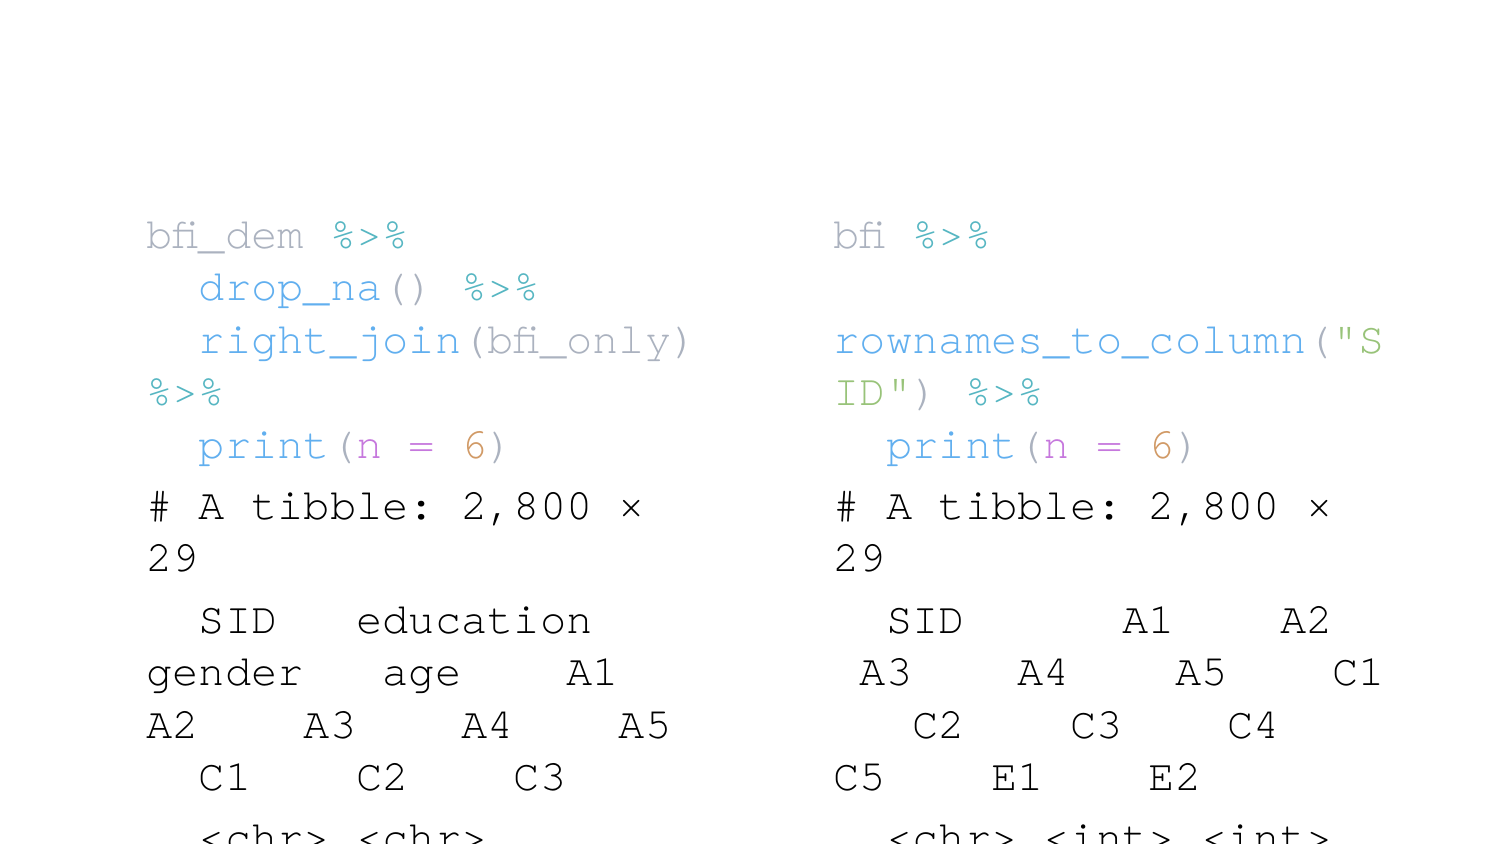

bfi_dem %>%
  drop_na() %>%
  right_join(bfi_only) %>%
  print(n = 6)
# A tibble: 2,800 × 29
  SID   education   gender   age    A1    A2    A3    A4    A5    C1    C2    C3
  <chr> <chr>        <int> <int> <int> <int> <int> <int> <int> <int> <int> <int>
1 6     Some Colle…      2    21     6     6     5     6     5     6     6     6
2 8     HS               1    19     4     3     1     5     1     3     2     4
3 9     Below HS         1    19     4     3     6     3     3     6     6     3
4 11    Below HS         1    21     4     4     5     6     5     4     3     5
5 15    Below HS         1    17     4     5     2     2     1     5     5     5
6 23    Higher Deg…      1    68     1     5     6     5     6     4     3     2
# … with 2,794 more rows, and 17 more variables: C4 <int>, C5 <int>, E1 <int>,
#   E2 <int>, E3 <int>, E4 <int>, E5 <int>, N1 <int>, N2 <int>, N3 <int>,
#   N4 <int>, N5 <int>, O1 <int>, O2 <int>, O3 <int>, O4 <int>, O5 <int>
bfi %>%
  rownames_to_column("SID") %>%
  print(n = 6)
# A tibble: 2,800 × 29
  SID      A1    A2    A3    A4    A5    C1    C2    C3    C4    C5    E1    E2
  <chr> <int> <int> <int> <int> <int> <int> <int> <int> <int> <int> <int> <int>
1 1         2     4     3     4     4     2     3     3     4     4     3     3
2 2         2     4     5     2     5     5     4     4     3     4     1     1
3 3         5     4     5     4     4     4     5     4     2     5     2     4
4 4         4     4     6     5     5     4     4     3     5     5     5     3
5 5         2     3     3     4     5     4     4     5     3     2     2     2
6 6         6     6     5     6     5     6     6     6     1     3     2     1
# … with 2,794 more rows, and 16 more variables: E3 <int>, E4 <int>, E5 <int>,
#   N1 <int>, N2 <int>, N3 <int>, N4 <int>, N5 <int>, O1 <int>, O2 <int>,
#   O3 <int>, O4 <int>, O5 <int>, gender <int>, education <chr>, age <int>